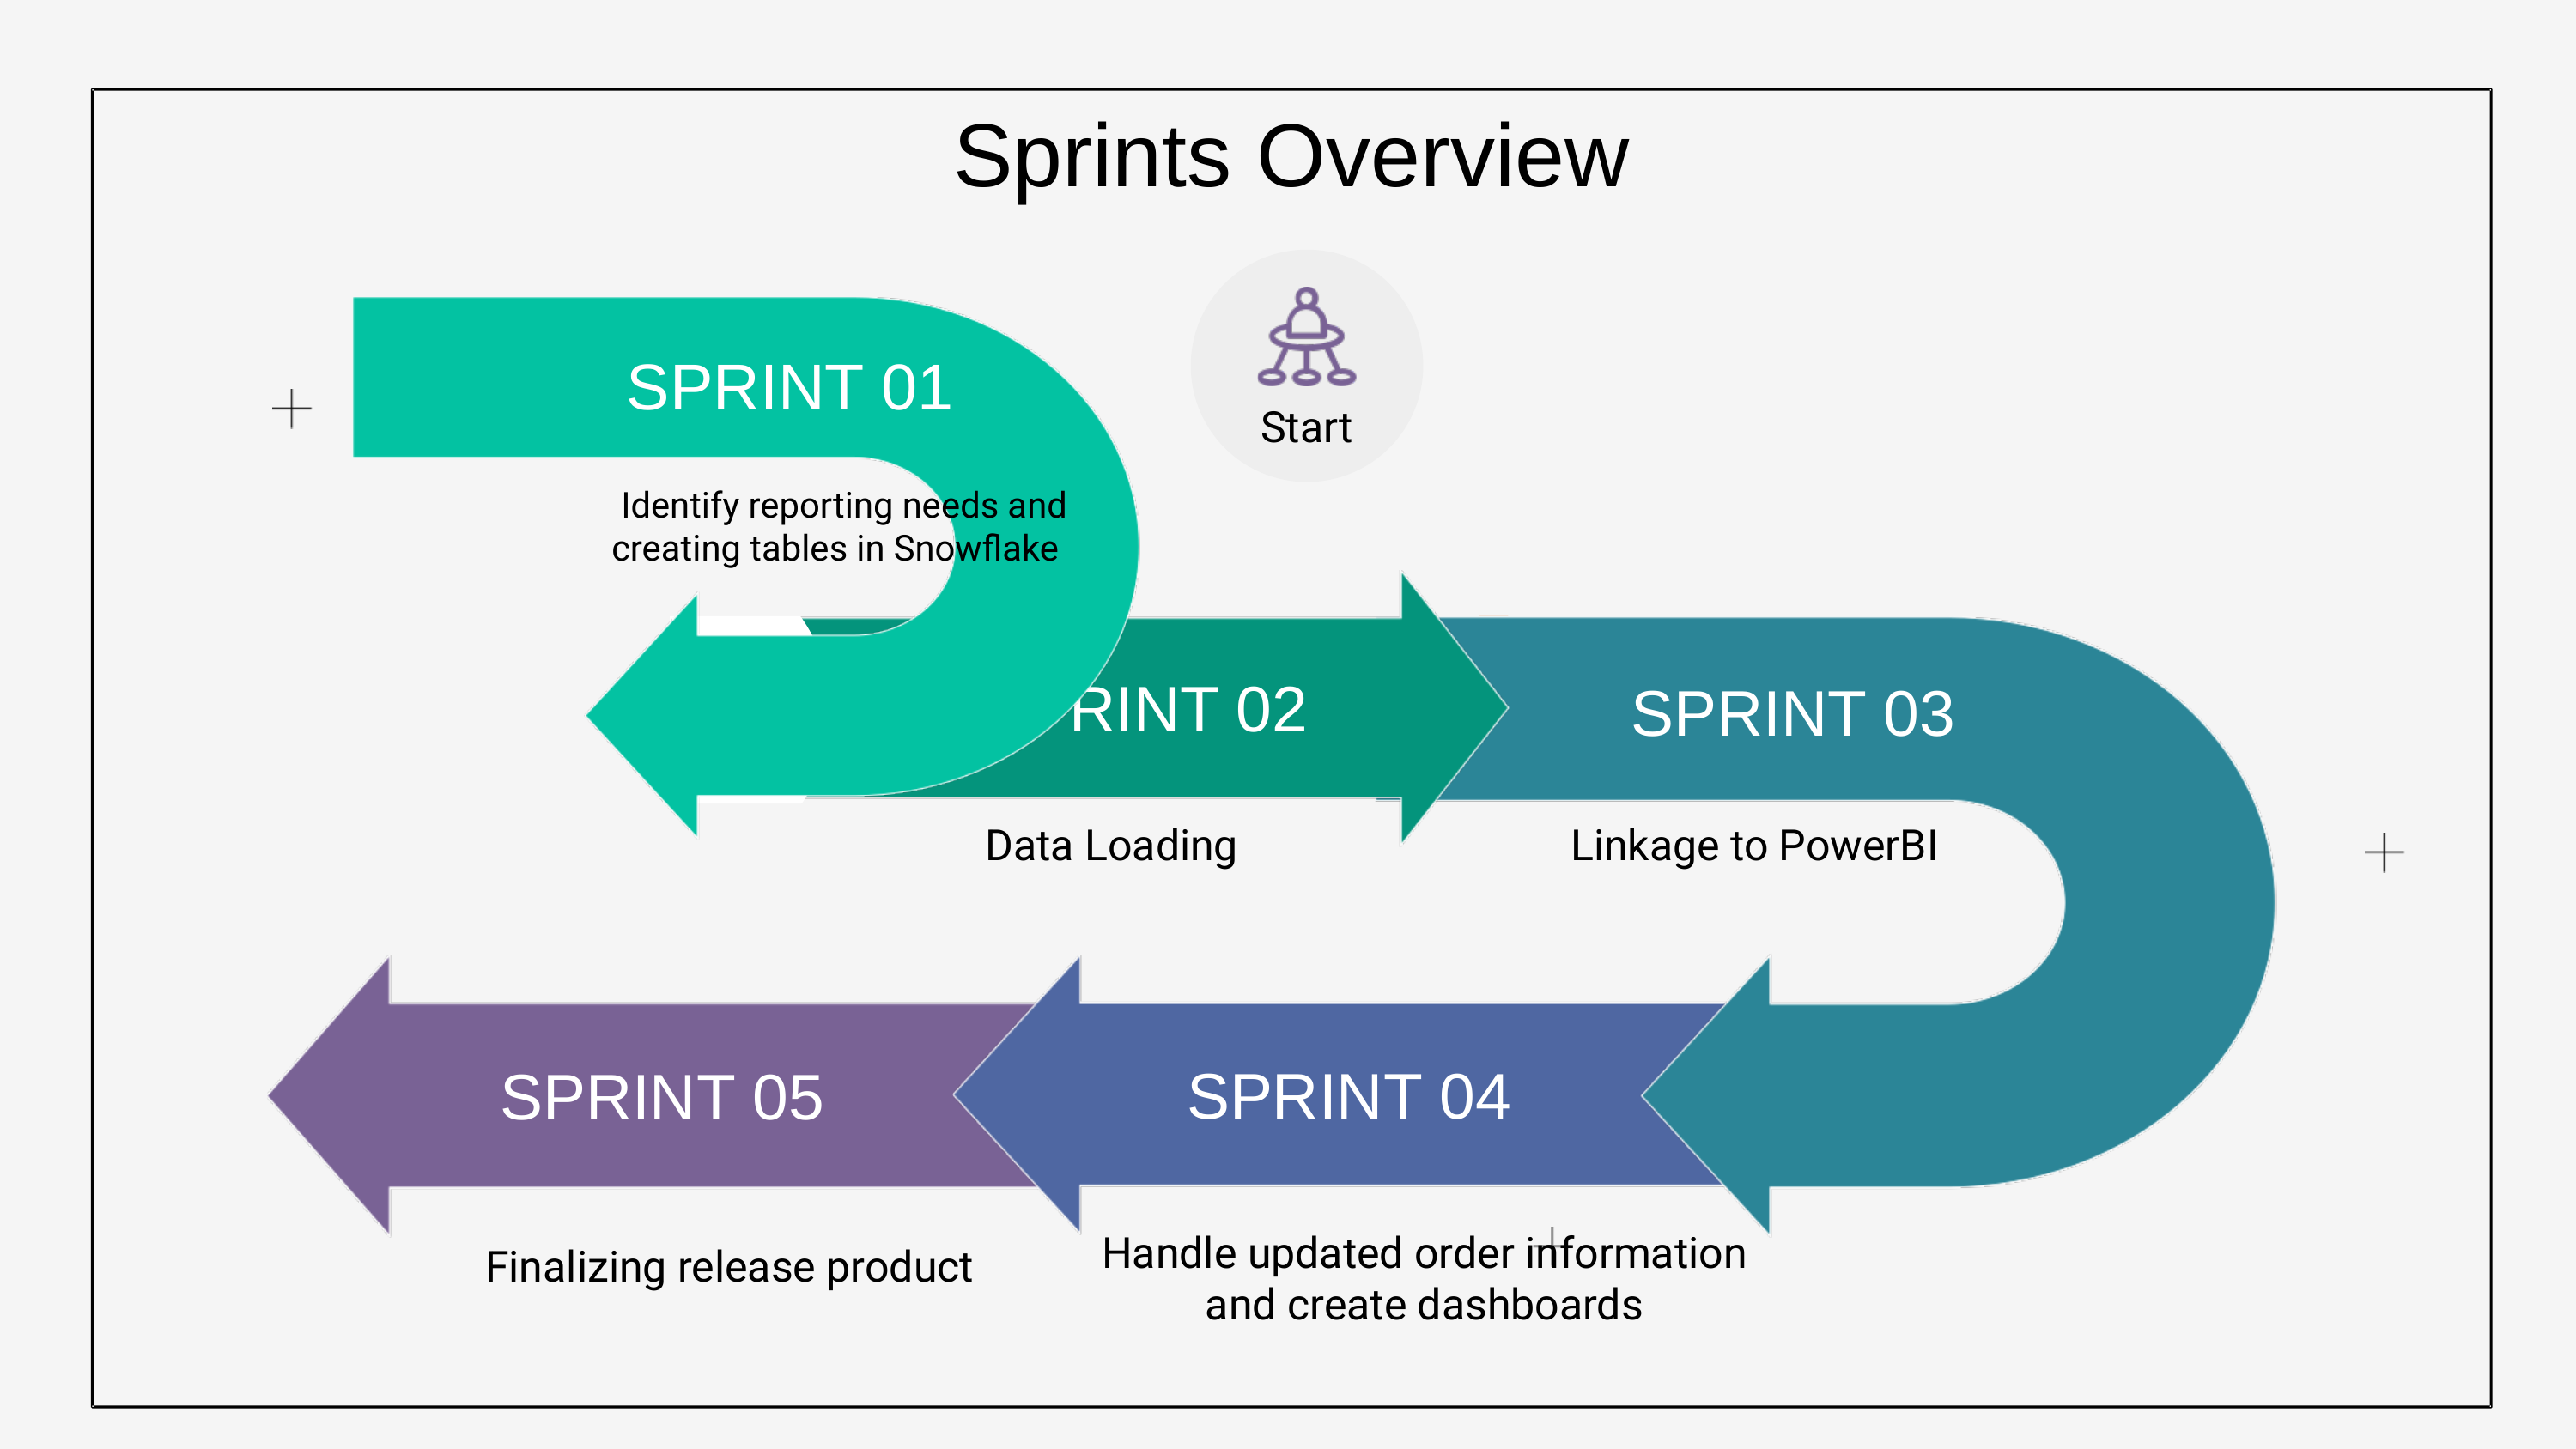

Sprints Overview

SPRINT 01

Start
Identify reporting needs and creating tables in Snowflake

SPRINT 02
SPRINT 03
 Data Loading
Linkage to PowerBI

SPRINT 04
SPRINT 05
Handle updated order information and create dashboards

Finalizing release product